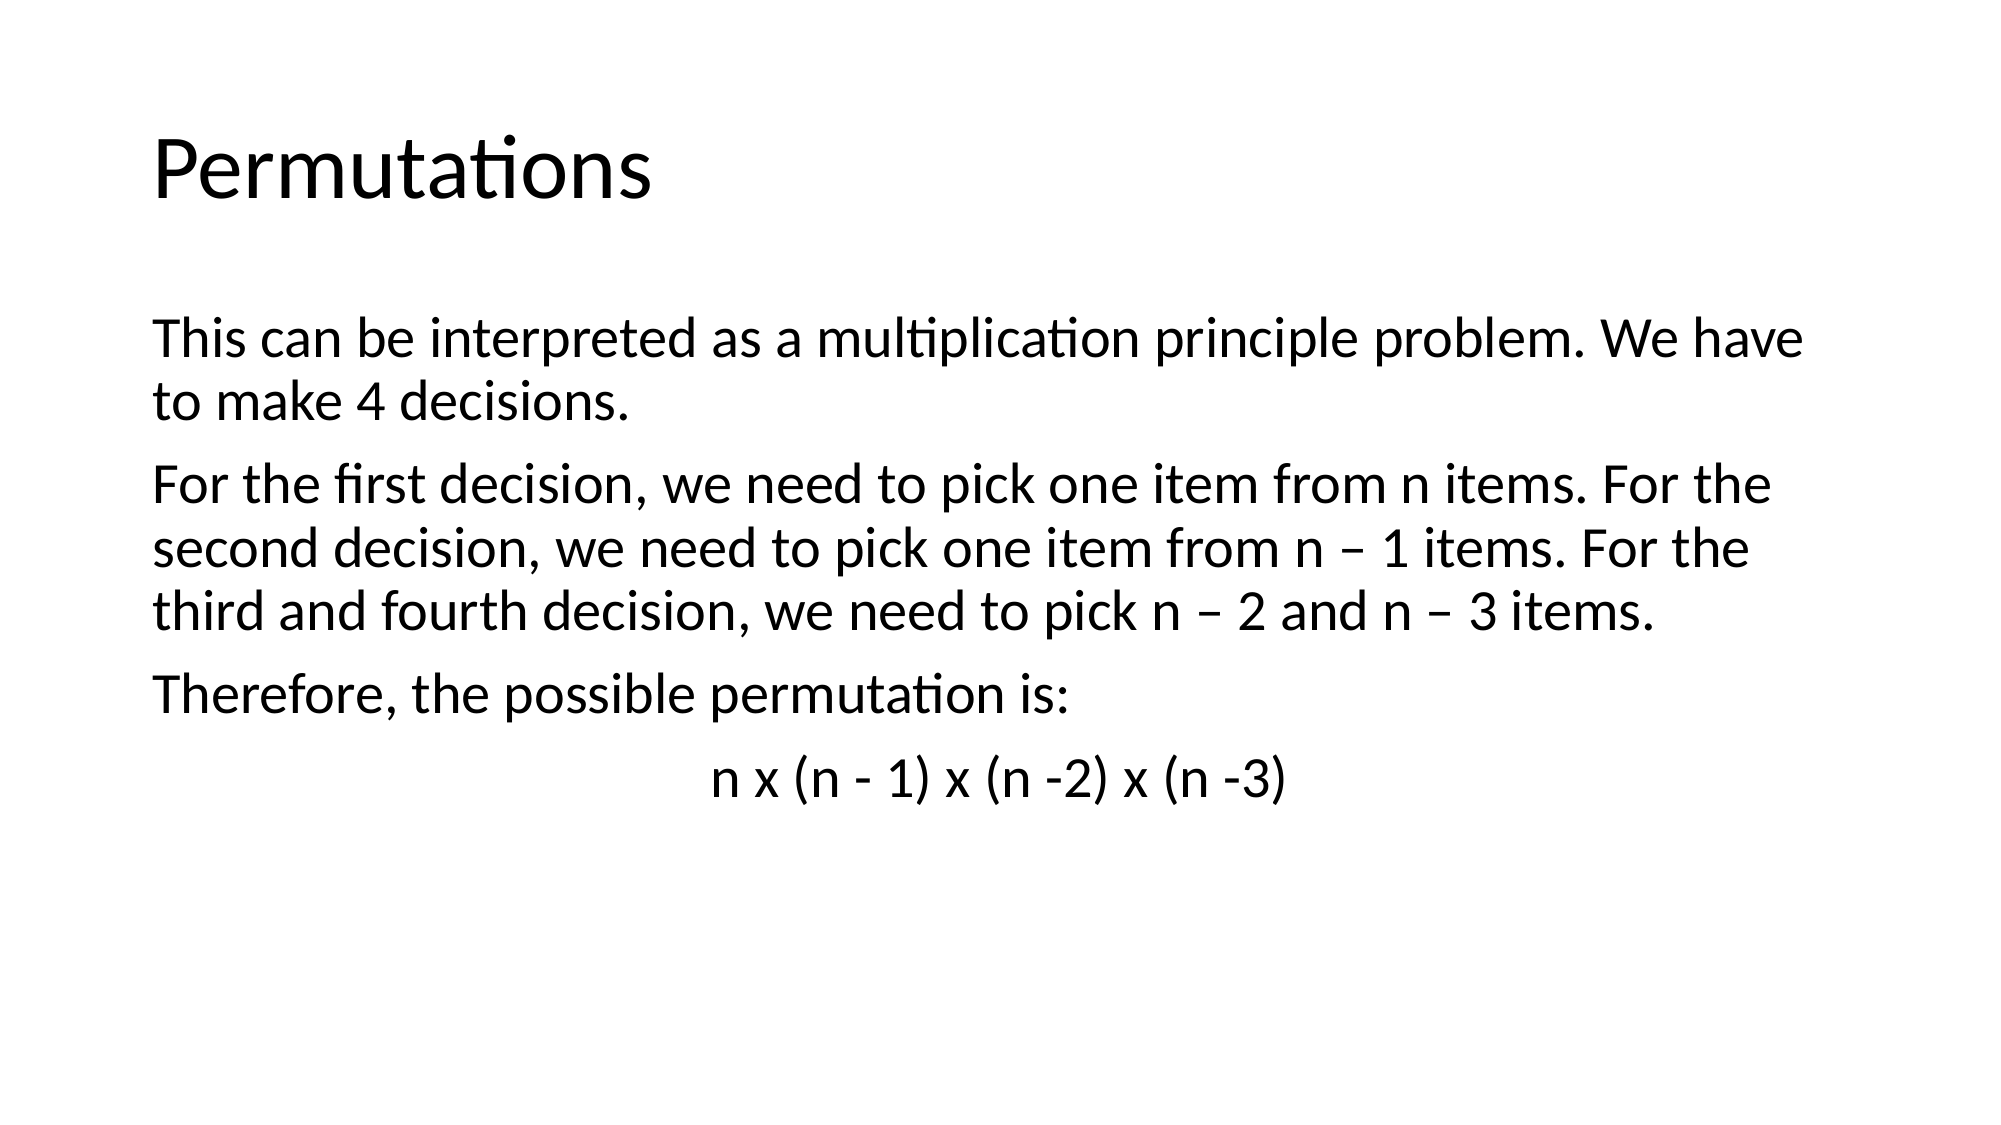

# Permutations
This can be interpreted as a multiplication principle problem. We have to make 4 decisions.
For the first decision, we need to pick one item from n items. For the second decision, we need to pick one item from n – 1 items. For the third and fourth decision, we need to pick n – 2 and n – 3 items.
Therefore, the possible permutation is:
n x (n - 1) x (n -2) x (n -3)